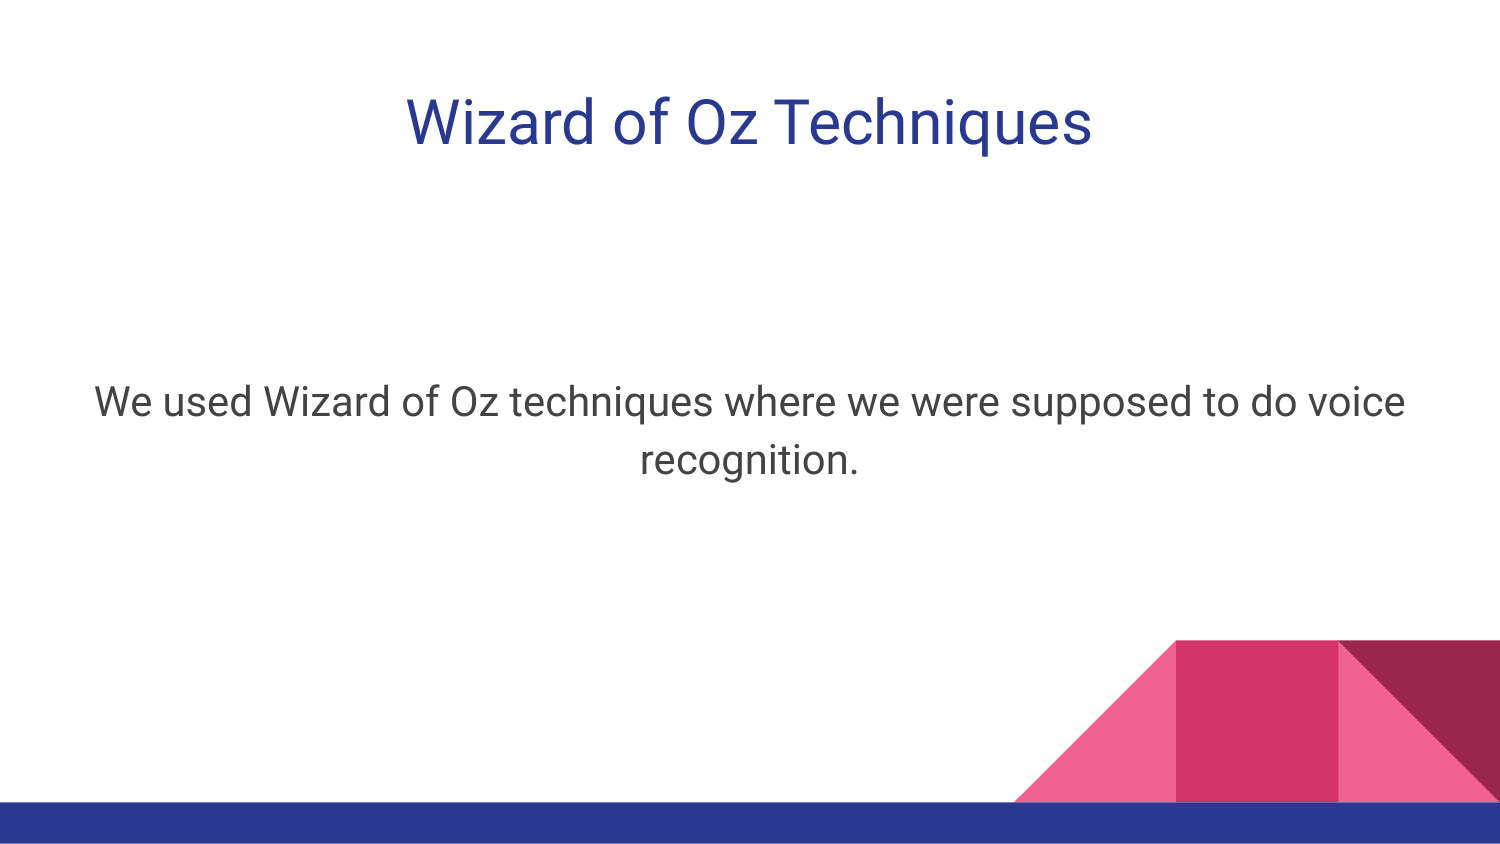

# Wizard of Oz Techniques
We used Wizard of Oz techniques where we were supposed to do voice recognition.